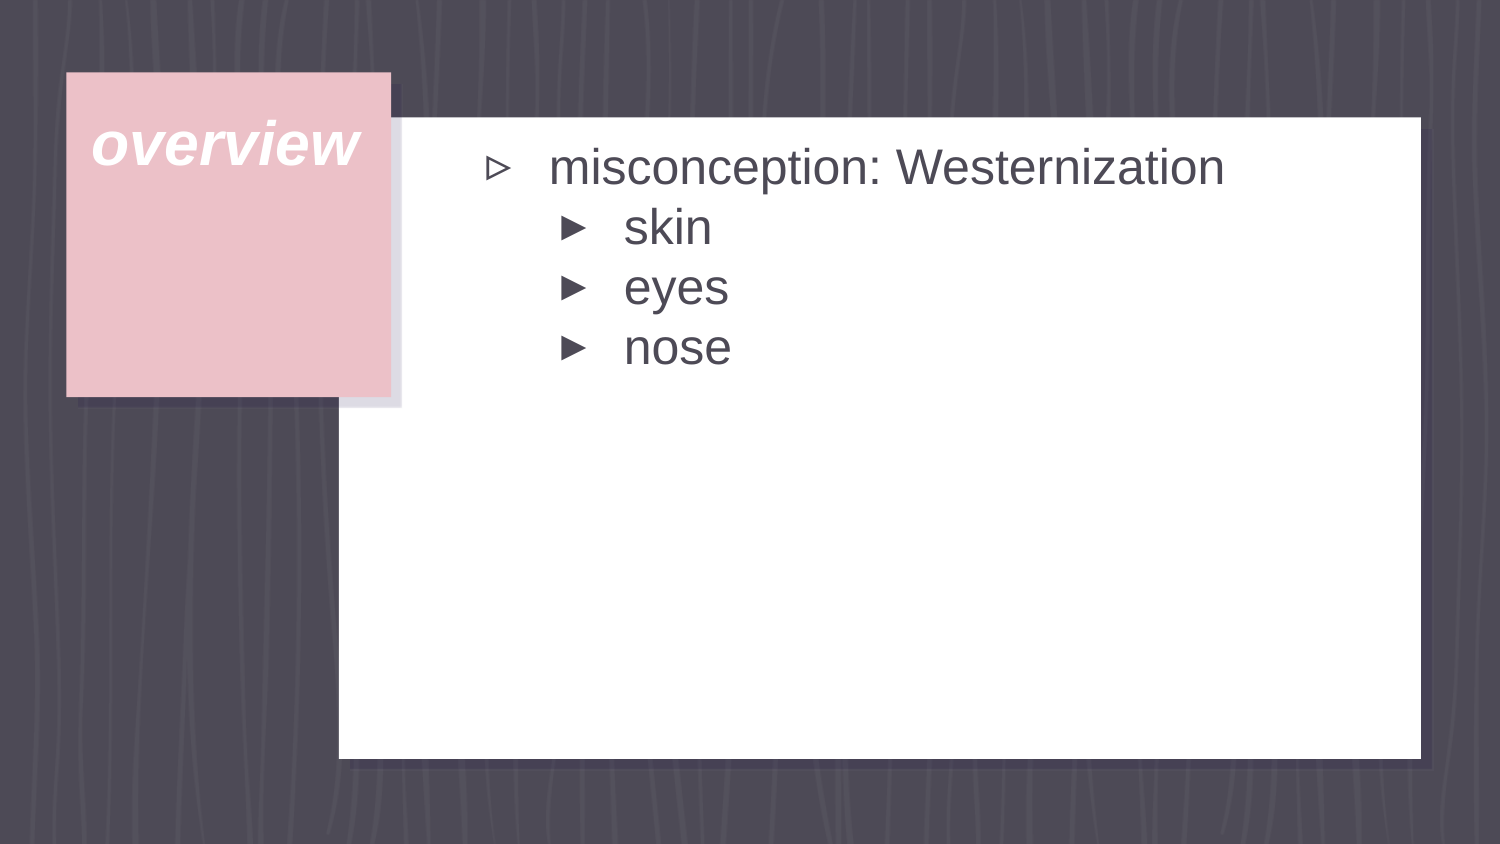

# overview
misconception: Westernization
skin
eyes
nose